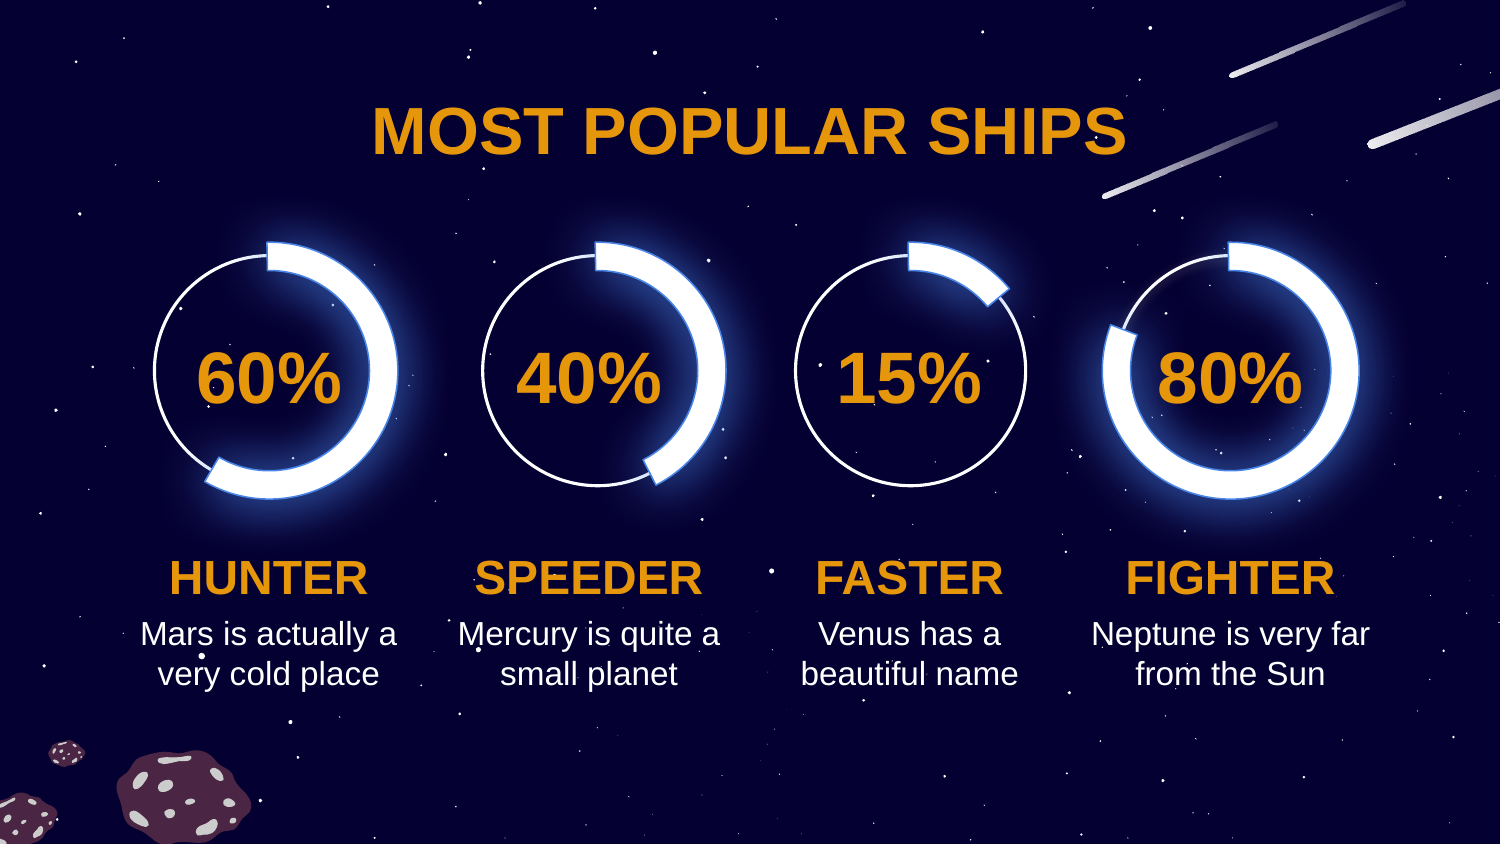

# MOST POPULAR SHIPS

60%
40%
15%
80%
HUNTER
SPEEDER
FASTER
FIGHTER
Mars is actually a very cold place
Mercury is quite a small planet
Venus has a beautiful name
Neptune is very far from the Sun